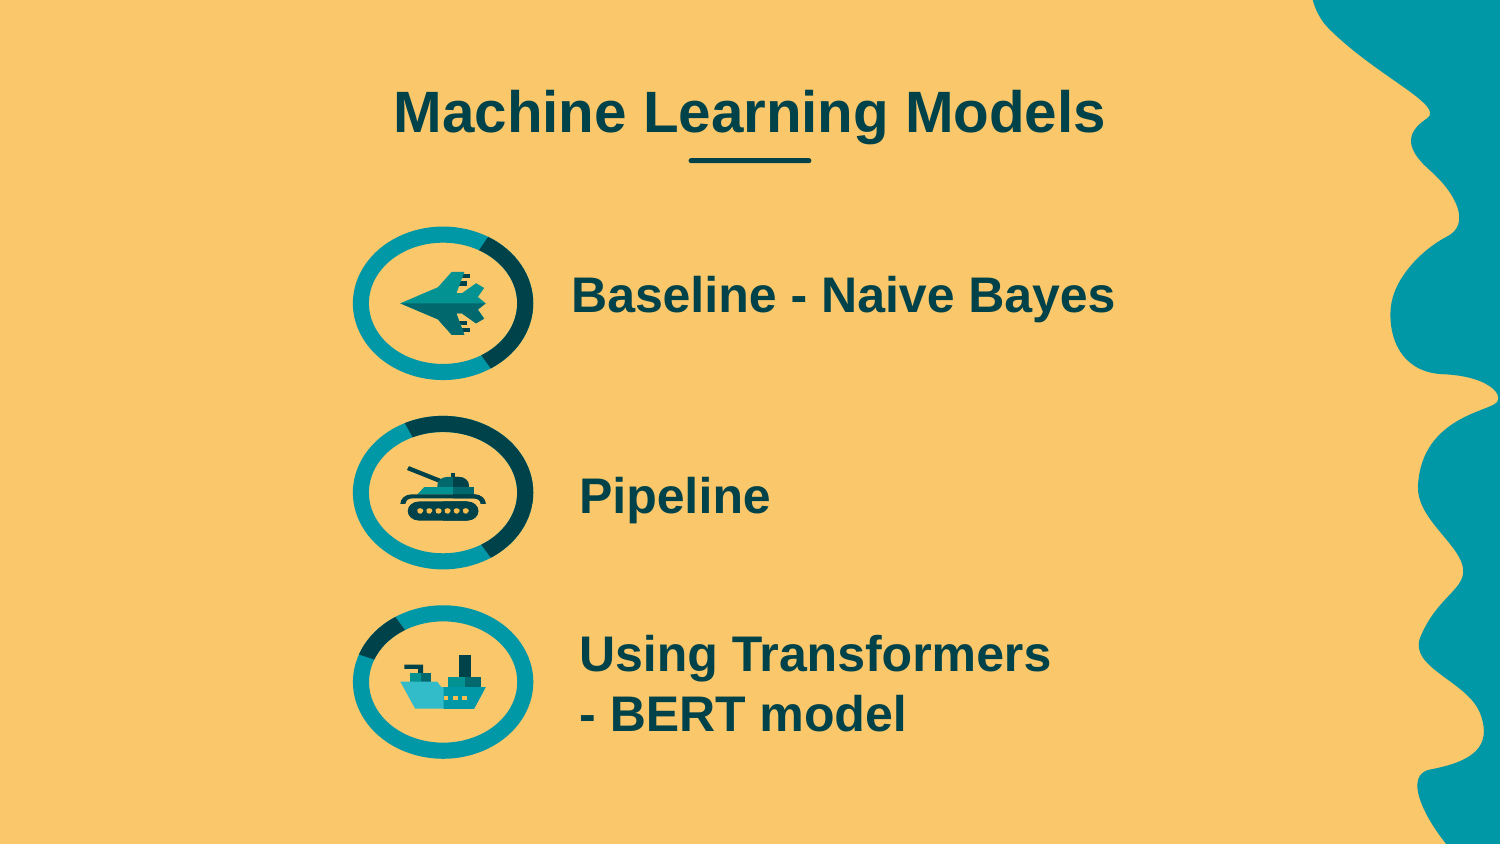

# Machine Learning Models

Baseline - Naive Bayes

Pipeline

Using Transformers - BERT model